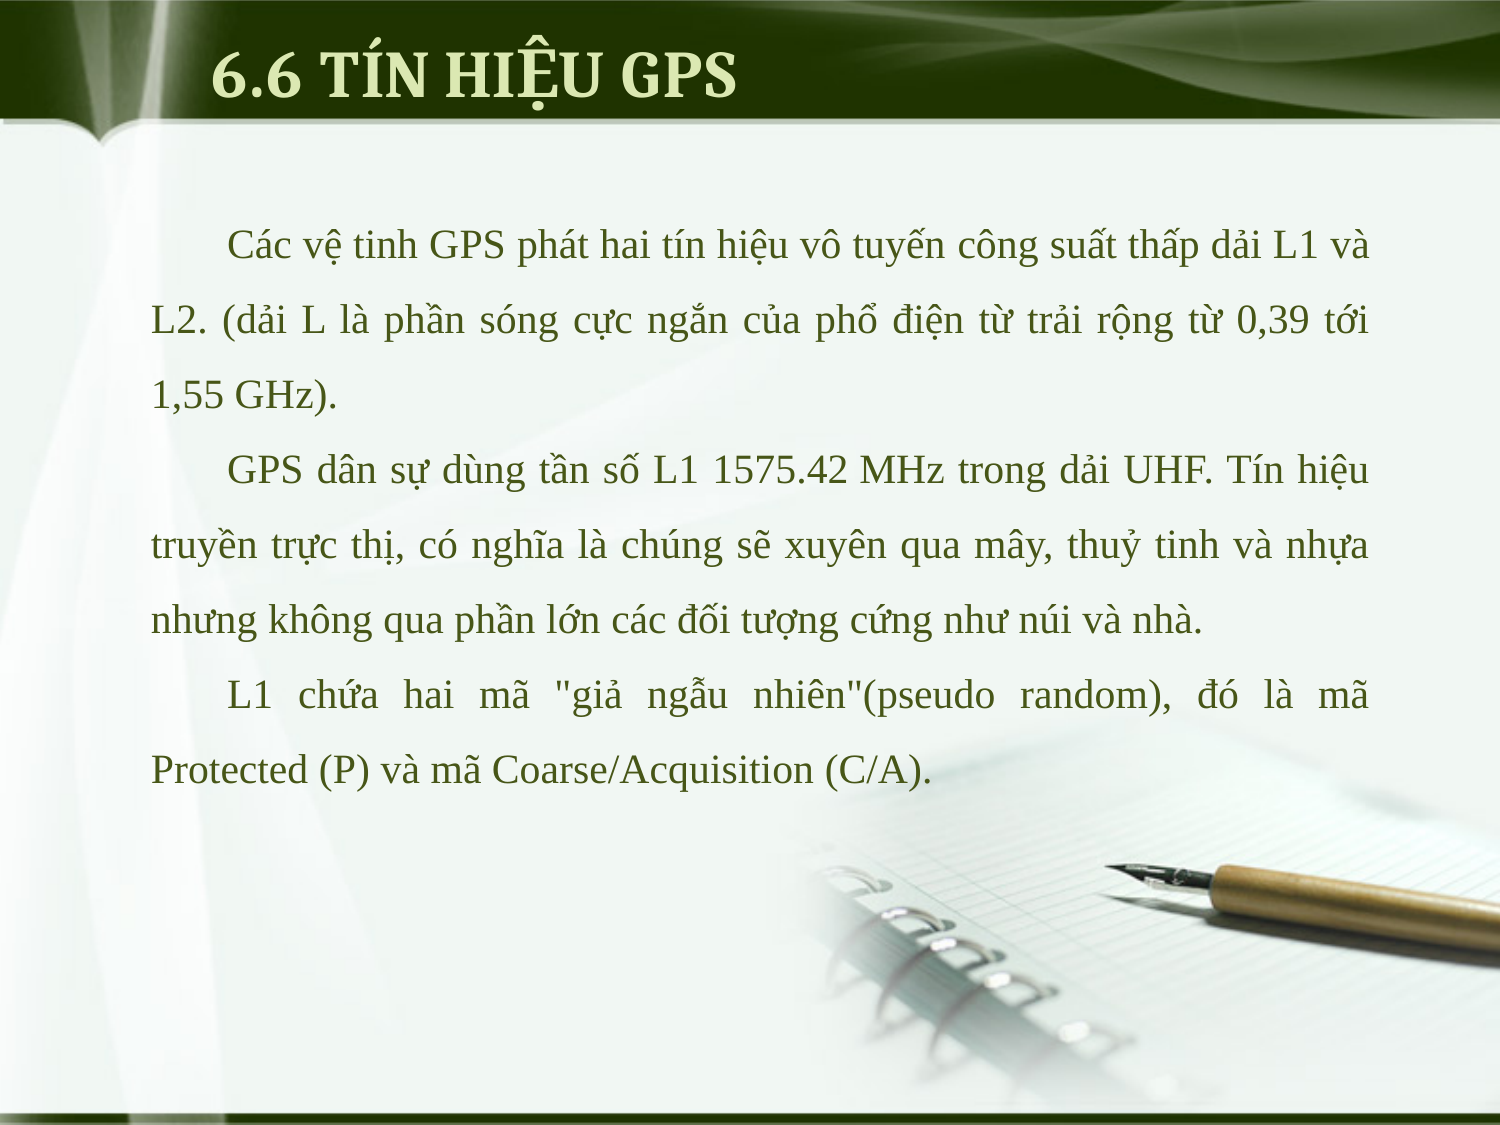

# 6.6 TÍN HIỆU GPS
Các vệ tinh GPS phát hai tín hiệu vô tuyến công suất thấp dải L1 và L2. (dải L là phần sóng cực ngắn của phổ điện từ trải rộng từ 0,39 tới 1,55 GHz).
GPS dân sự dùng tần số L1 1575.42 MHz trong dải UHF. Tín hiệu truyền trực thị, có nghĩa là chúng sẽ xuyên qua mây, thuỷ tinh và nhựa nhưng không qua phần lớn các đối tượng cứng như núi và nhà.
L1 chứa hai mã "giả ngẫu nhiên"(pseudo random), đó là mã Protected (P) và mã Coarse/Acquisition (C/A).